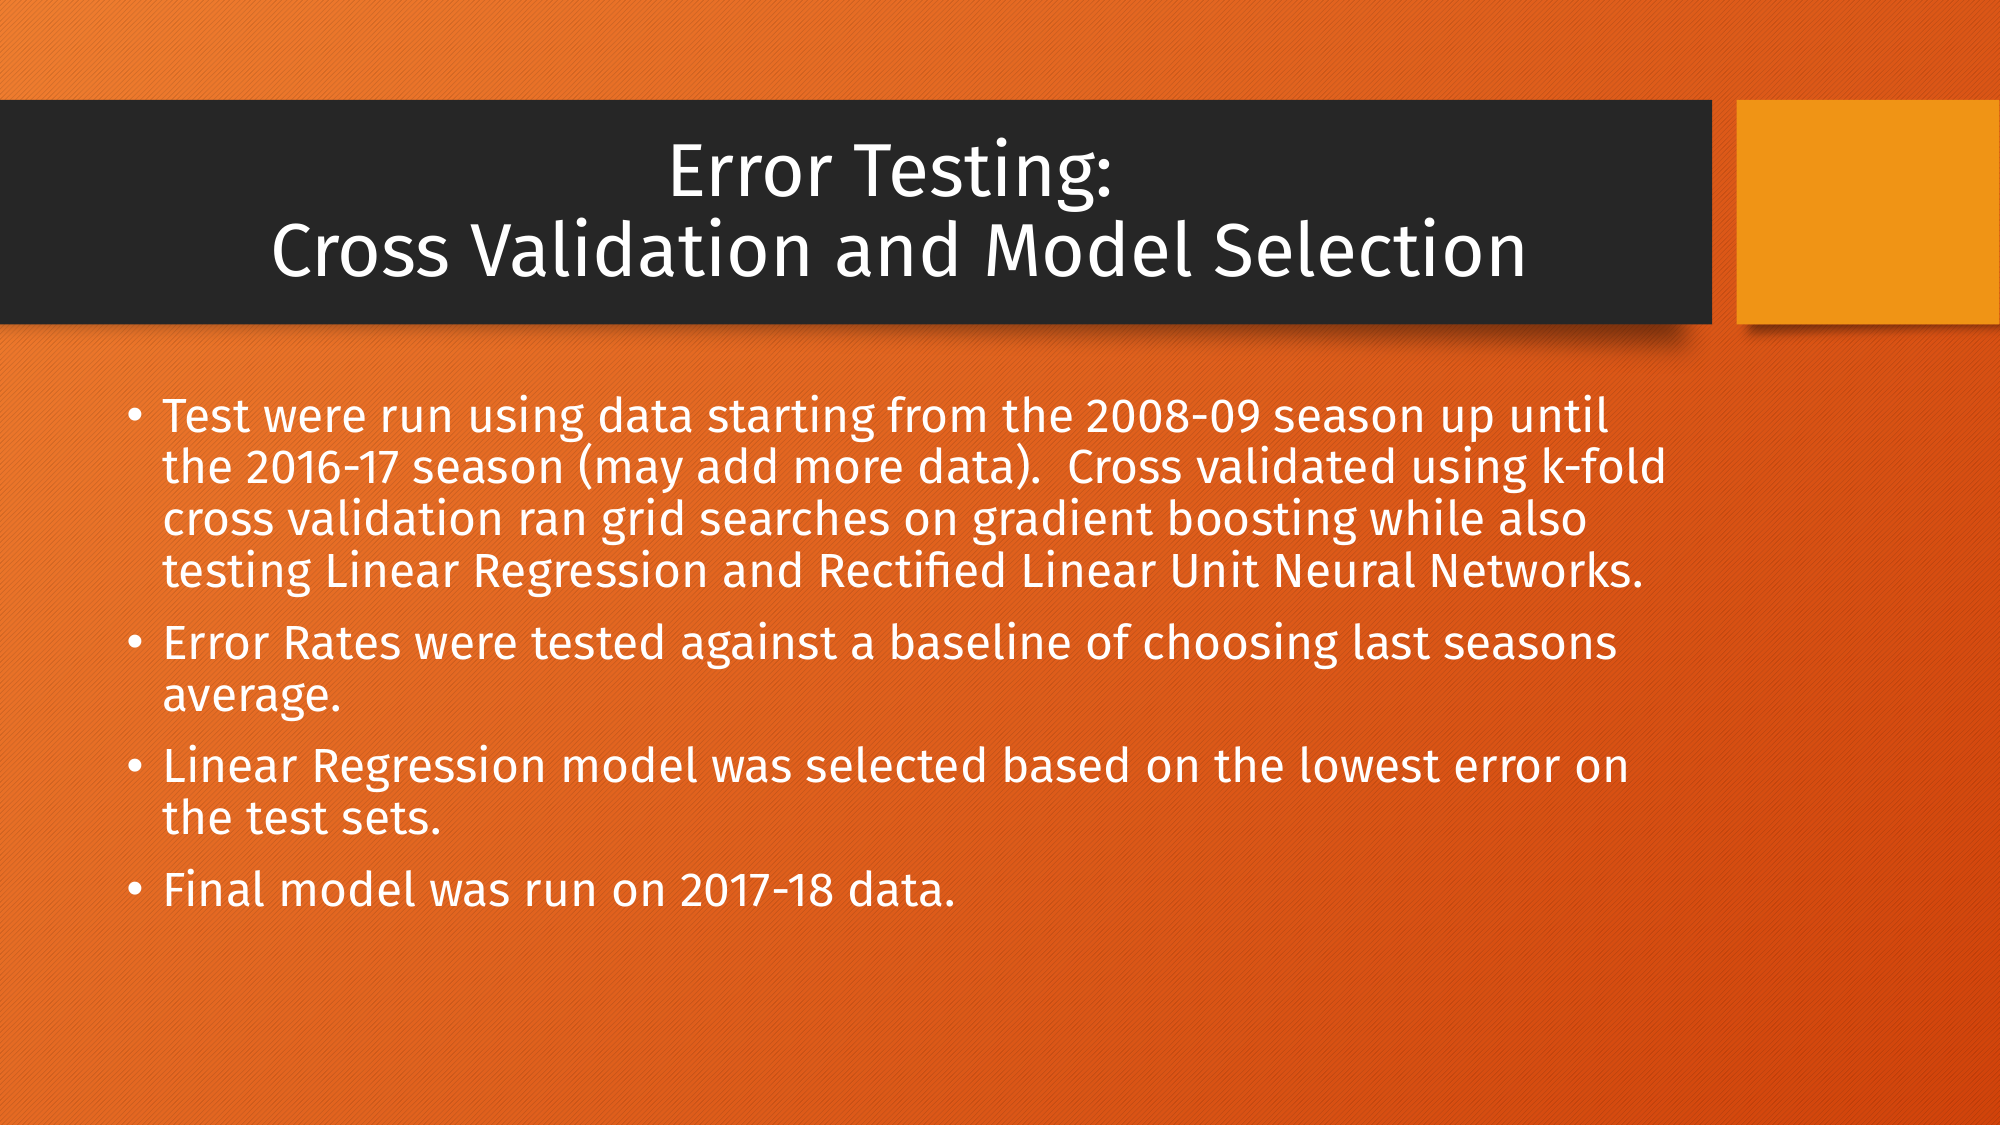

# Error Testing: Cross Validation and Model Selection
Test were run using data starting from the 2008-09 season up until the 2016-17 season (may add more data).  Cross validated using k-fold cross validation ran grid searches on gradient boosting while also testing Linear Regression and Rectified Linear Unit Neural Networks.
Error Rates were tested against a baseline of choosing last seasons average.
Linear Regression model was selected based on the lowest error on the test sets.
Final model was run on 2017-18 data.